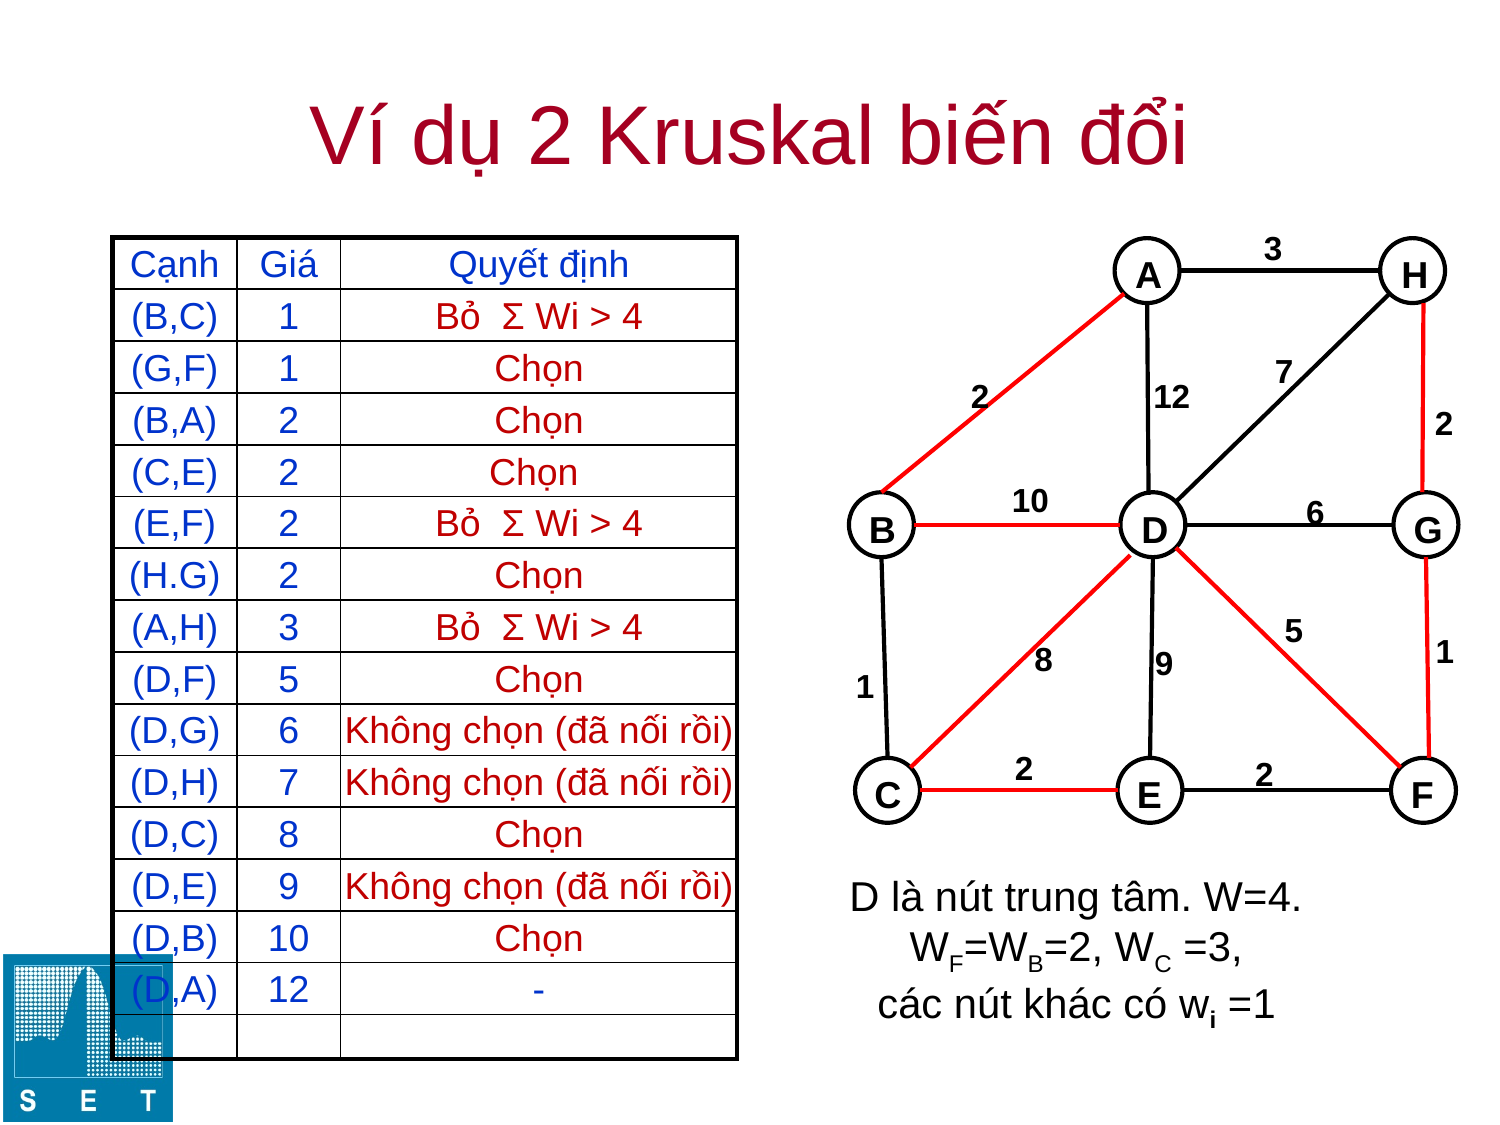

# Ví dụ 2 Kruskal biến đổi
3

A

H
7
2
12
2
10
6

B

D

G
5
1
8
9
1
2
2

C

E

F
| Cạnh | Giá | Quyết định |
| --- | --- | --- |
| (B,C) | 1 | Bỏ Σ Wi > 4 |
| (G,F) | 1 | Chọn |
| (B,A) | 2 | Chọn |
| (C,E) | 2 | Chọn |
| (E,F) | 2 | Bỏ Σ Wi > 4 |
| (H.G) | 2 | Chọn |
| (A,H) | 3 | Bỏ Σ Wi > 4 |
| (D,F) | 5 | Chọn |
| (D,G) | 6 | Không chọn (đã nối rồi) |
| (D,H) | 7 | Không chọn (đã nối rồi) |
| (D,C) | 8 | Chọn |
| (D,E) | 9 | Không chọn (đã nối rồi) |
| (D,B) | 10 | Chọn |
| (D,A) | 12 | - |
|  |  |  |
D là nút trung tâm. W=4.
WF=WB=2, WC =3,
 các nút khác có wi =1